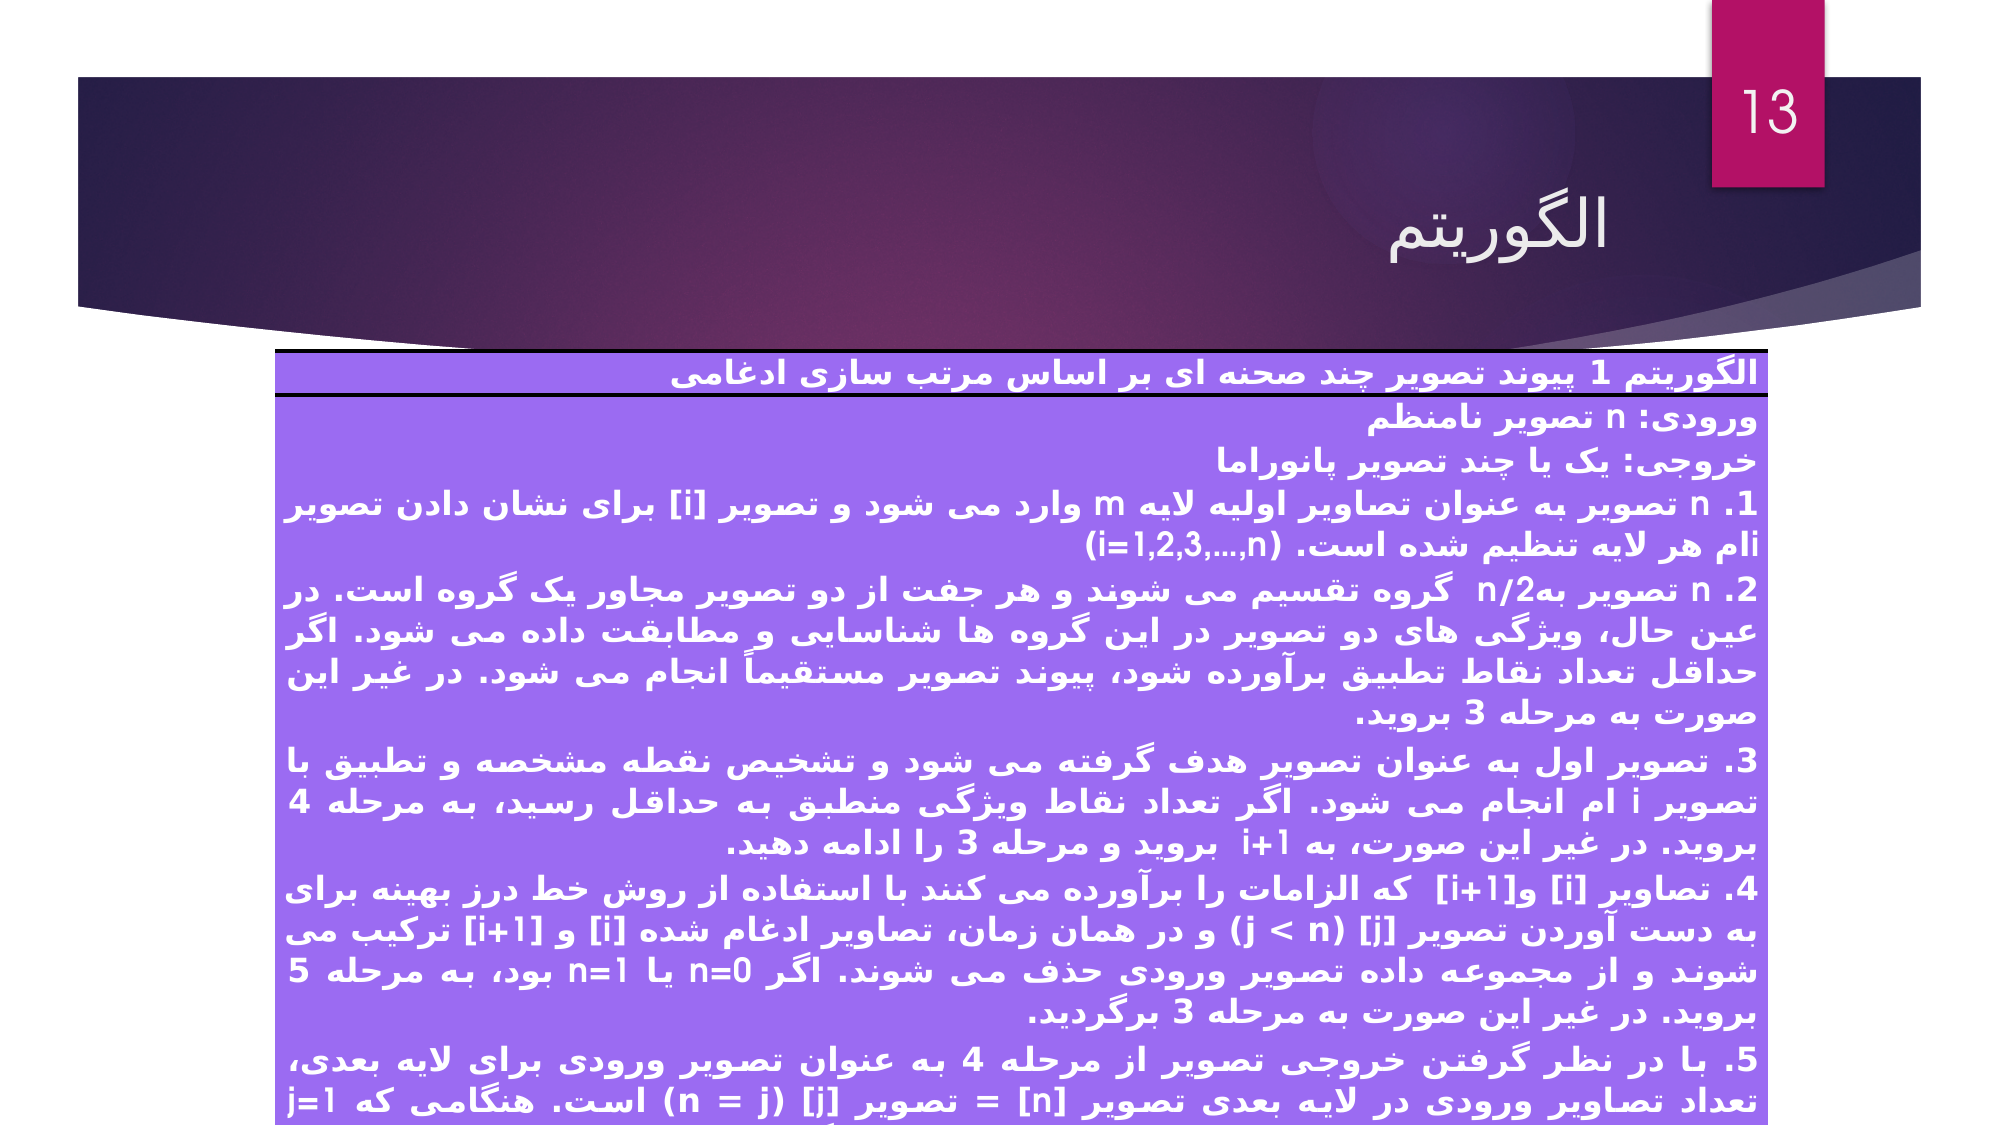

13
# الگوریتم
| الگوریتم 1 پیوند تصویر چند صحنه ای بر اساس مرتب سازی ادغامی |
| --- |
| ورودی: n تصویر نامنظم |
| خروجی: یک یا چند تصویر پانوراما |
| 1. n تصویر به عنوان تصاویر اولیه لایه m وارد می شود و تصویر [i] برای نشان دادن تصویر iام هر لایه تنظیم شده است. (i=1,2,3,…,n) |
| 2. n تصویر بهn/2 گروه تقسیم می شوند و هر جفت از دو تصویر مجاور یک گروه است. در عین حال، ویژگی های دو تصویر در این گروه ها شناسایی و مطابقت داده می شود. اگر حداقل تعداد نقاط تطبیق برآورده شود، پیوند تصویر مستقیماً انجام می شود. در غیر این صورت به مرحله 3 بروید. |
| 3. تصویر اول به عنوان تصویر هدف گرفته می شود و تشخیص نقطه مشخصه و تطبیق با تصویر i ام انجام می شود. اگر تعداد نقاط ویژگی منطبق به حداقل رسید، به مرحله 4 بروید. در غیر این صورت، به i+1 بروید و مرحله 3 را ادامه دهید. |
| 4. تصاویر [i] و[i+1] که الزامات را برآورده می کنند با استفاده از روش خط درز بهینه برای به دست آوردن تصویر [j] (j < n) و در همان زمان، تصاویر ادغام شده [i] و [i+1] ترکیب می شوند و از مجموعه داده تصویر ورودی حذف می شوند. اگر n=0 یا n=1 بود، به مرحله 5 بروید. در غیر این صورت به مرحله 3 برگردید. |
| 5. با در نظر گرفتن خروجی تصویر از مرحله 4 به عنوان تصویر ورودی برای لایه بعدی، تعداد تصاویر ورودی در لایه بعدی تصویر [n] = تصویر [j] (n = j) است. هنگامی که j=1 است، به مرحله 6 بروید. در غیر این صورت به مرحله 3 برگردید. |
| 6. تصویر خروجی آخرین لایه، تصویری است که می خواهیم به دست آوریم. |